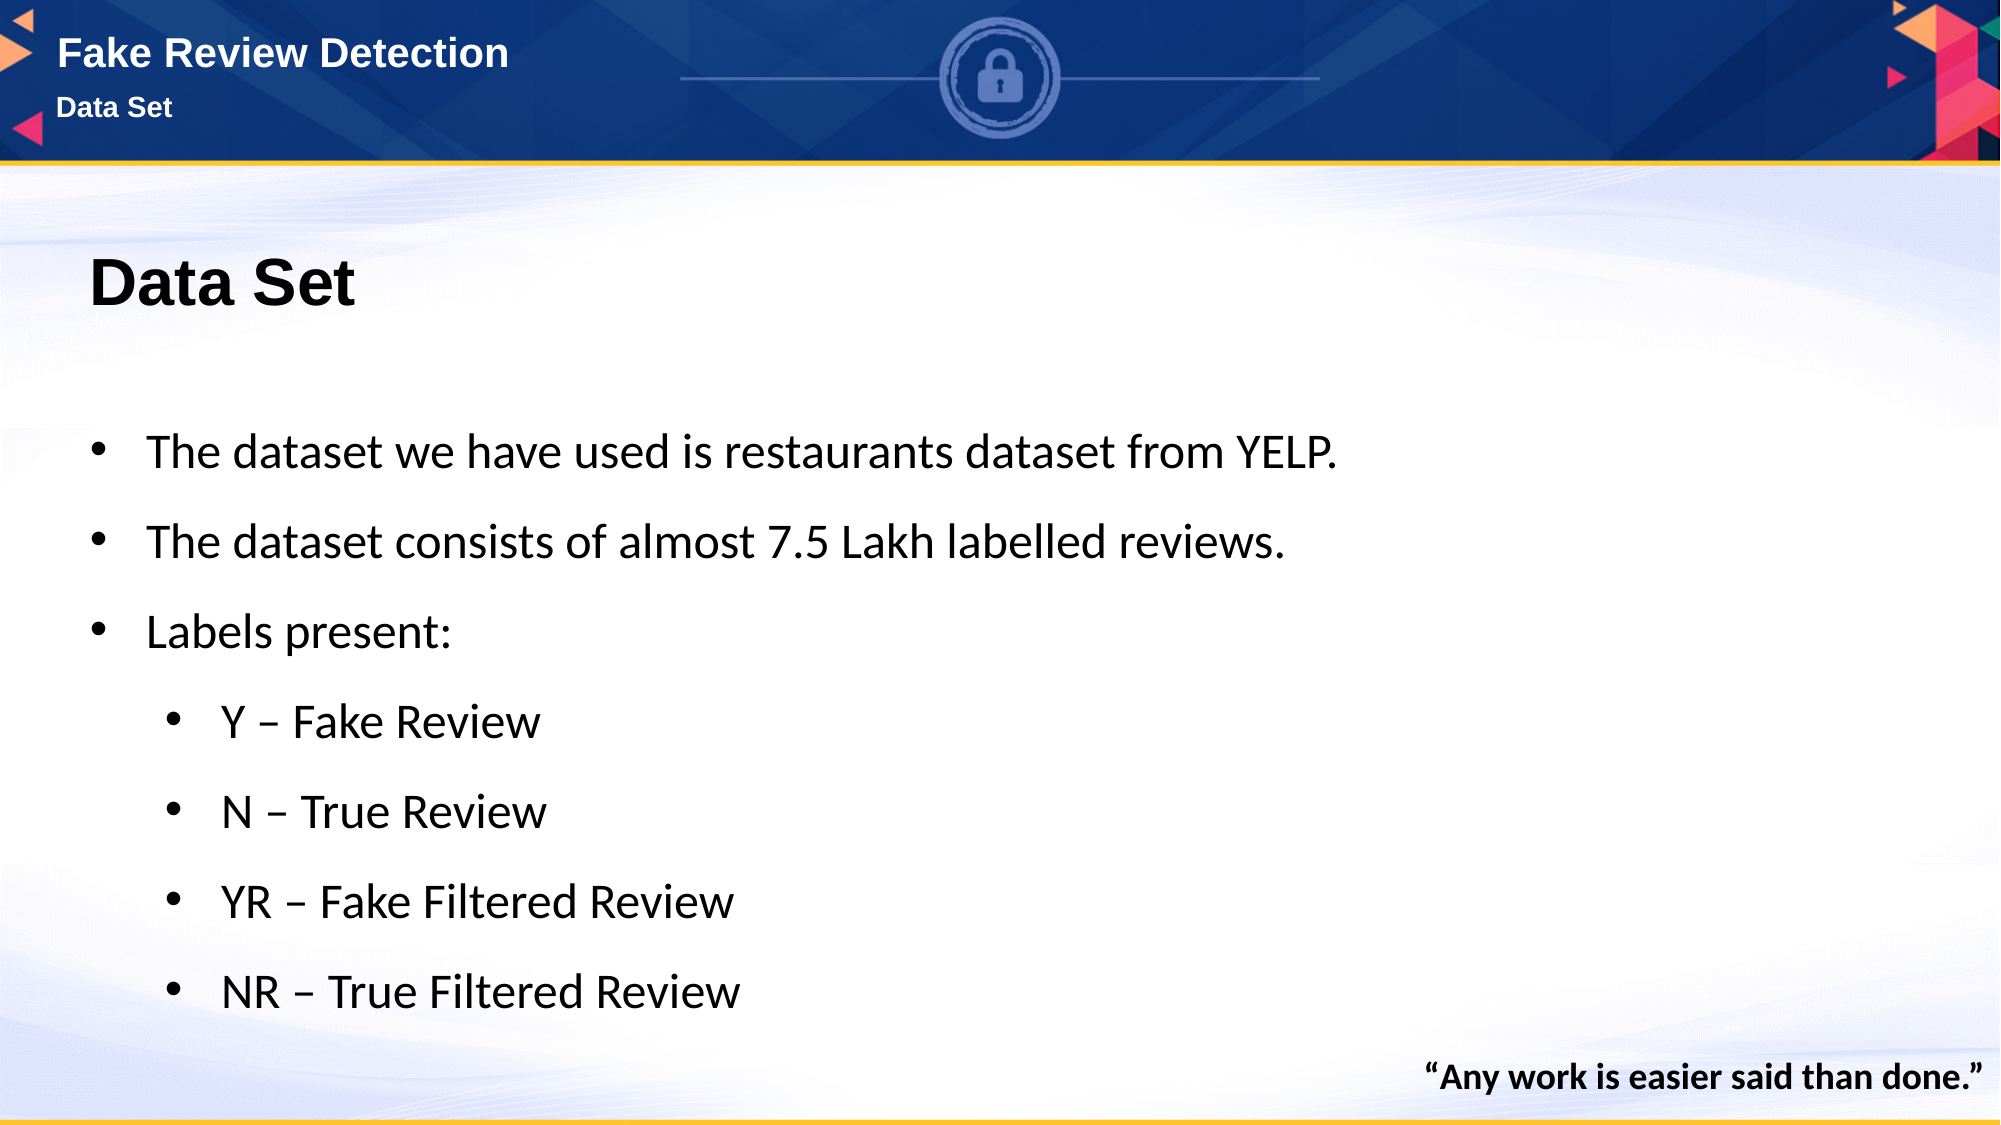

Fake Review Detection
Data Set
Data Set

The dataset we have used is restaurants dataset from YELP.
The dataset consists of almost 7.5 Lakh labelled reviews.
Labels present:
Y – Fake Review
N – True Review
YR – Fake Filtered Review
NR – True Filtered Review

“Any work is easier said than done.”